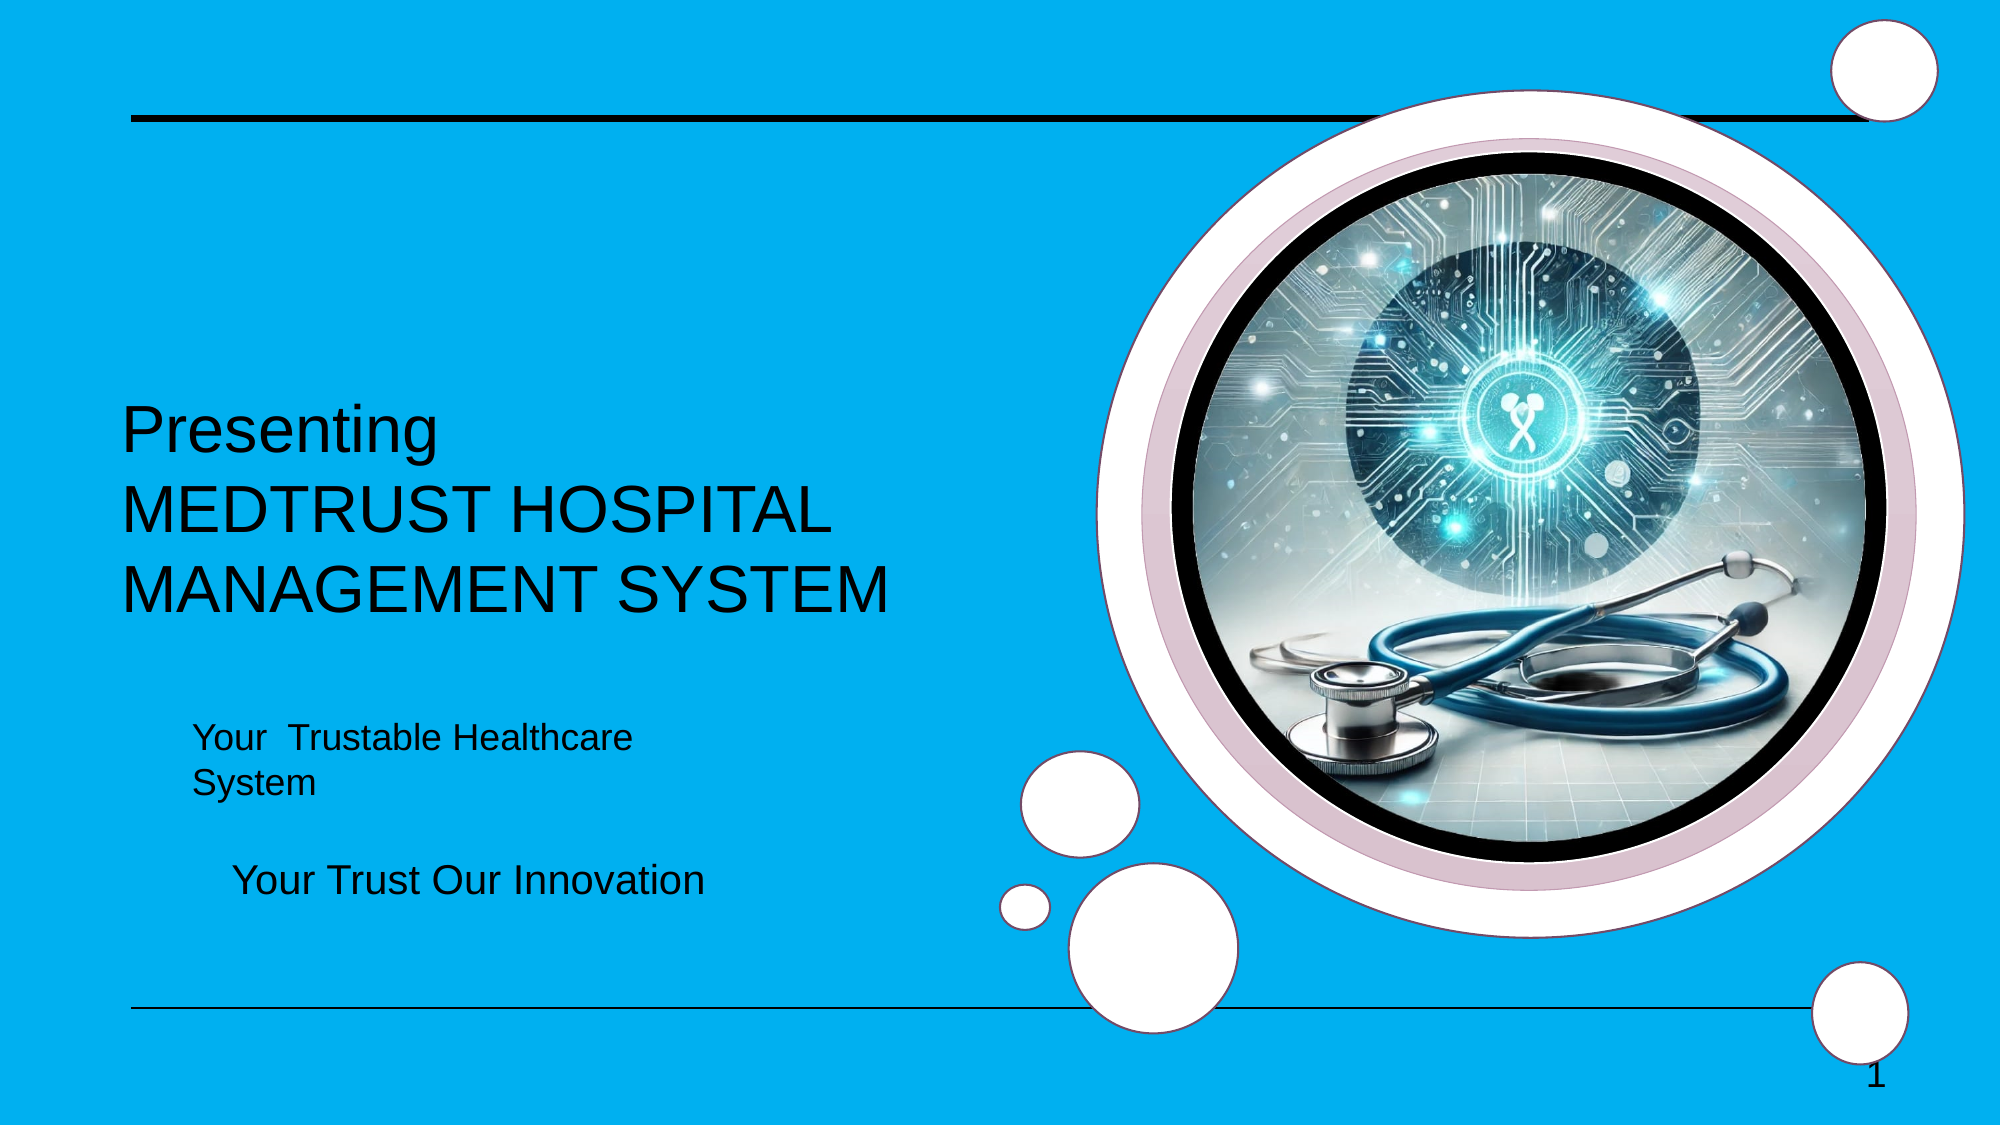

Presenting
MEDTRUST HOSPITAL MANAGEMENT SYSTEM
Your  Trustable Healthcare System

Your Trust Our Innovation
1